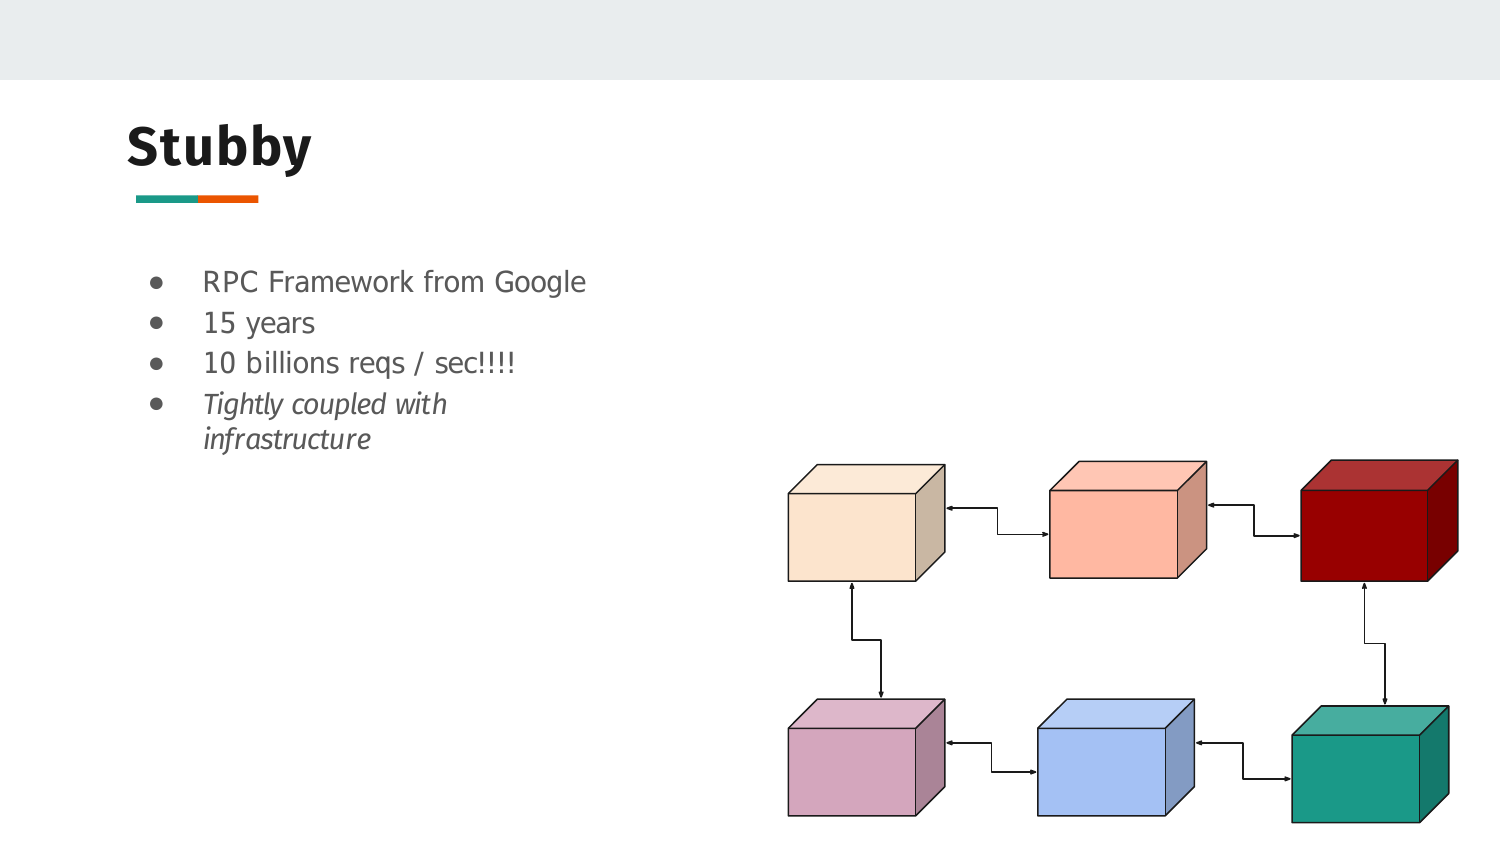

# Stubby
RPC Framework from Google
15 years
10 billions reqs / sec!!!!
Tightly coupled with infrastructure